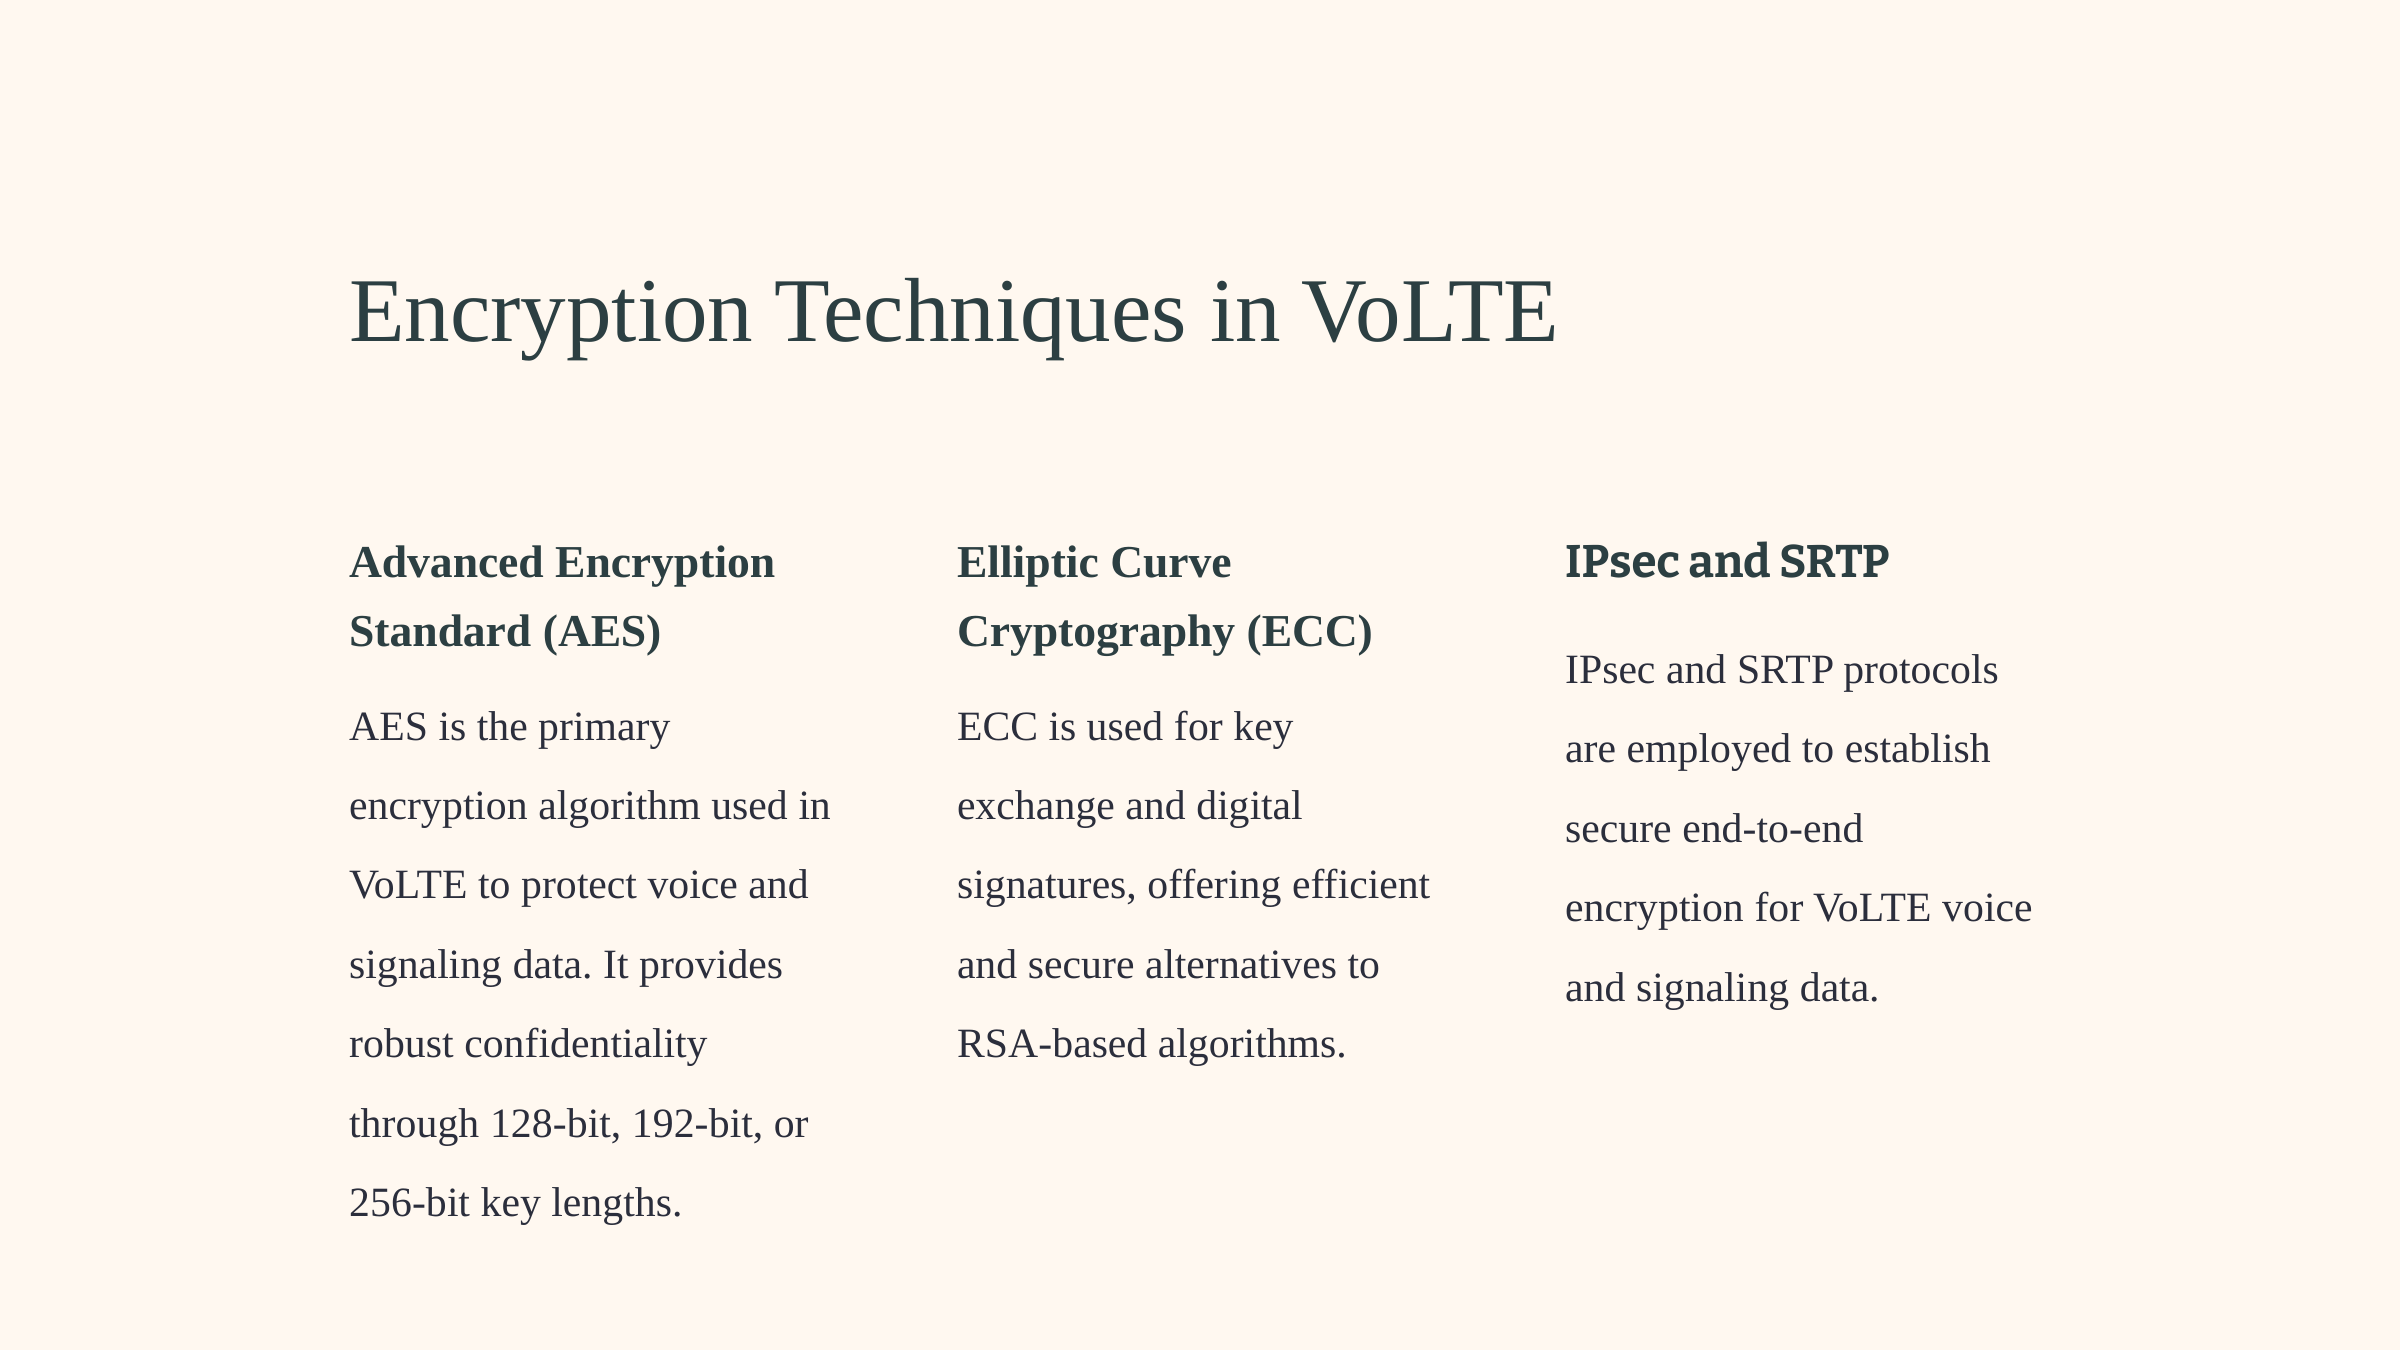

Encryption Techniques in VoLTE
Advanced Encryption Standard (AES)
Elliptic Curve Cryptography (ECC)
IPsec and SRTP
IPsec and SRTP protocols are employed to establish secure end-to-end encryption for VoLTE voice and signaling data.
AES is the primary encryption algorithm used in VoLTE to protect voice and signaling data. It provides robust confidentiality through 128-bit, 192-bit, or 256-bit key lengths.
ECC is used for key exchange and digital signatures, offering efficient and secure alternatives to RSA-based algorithms.